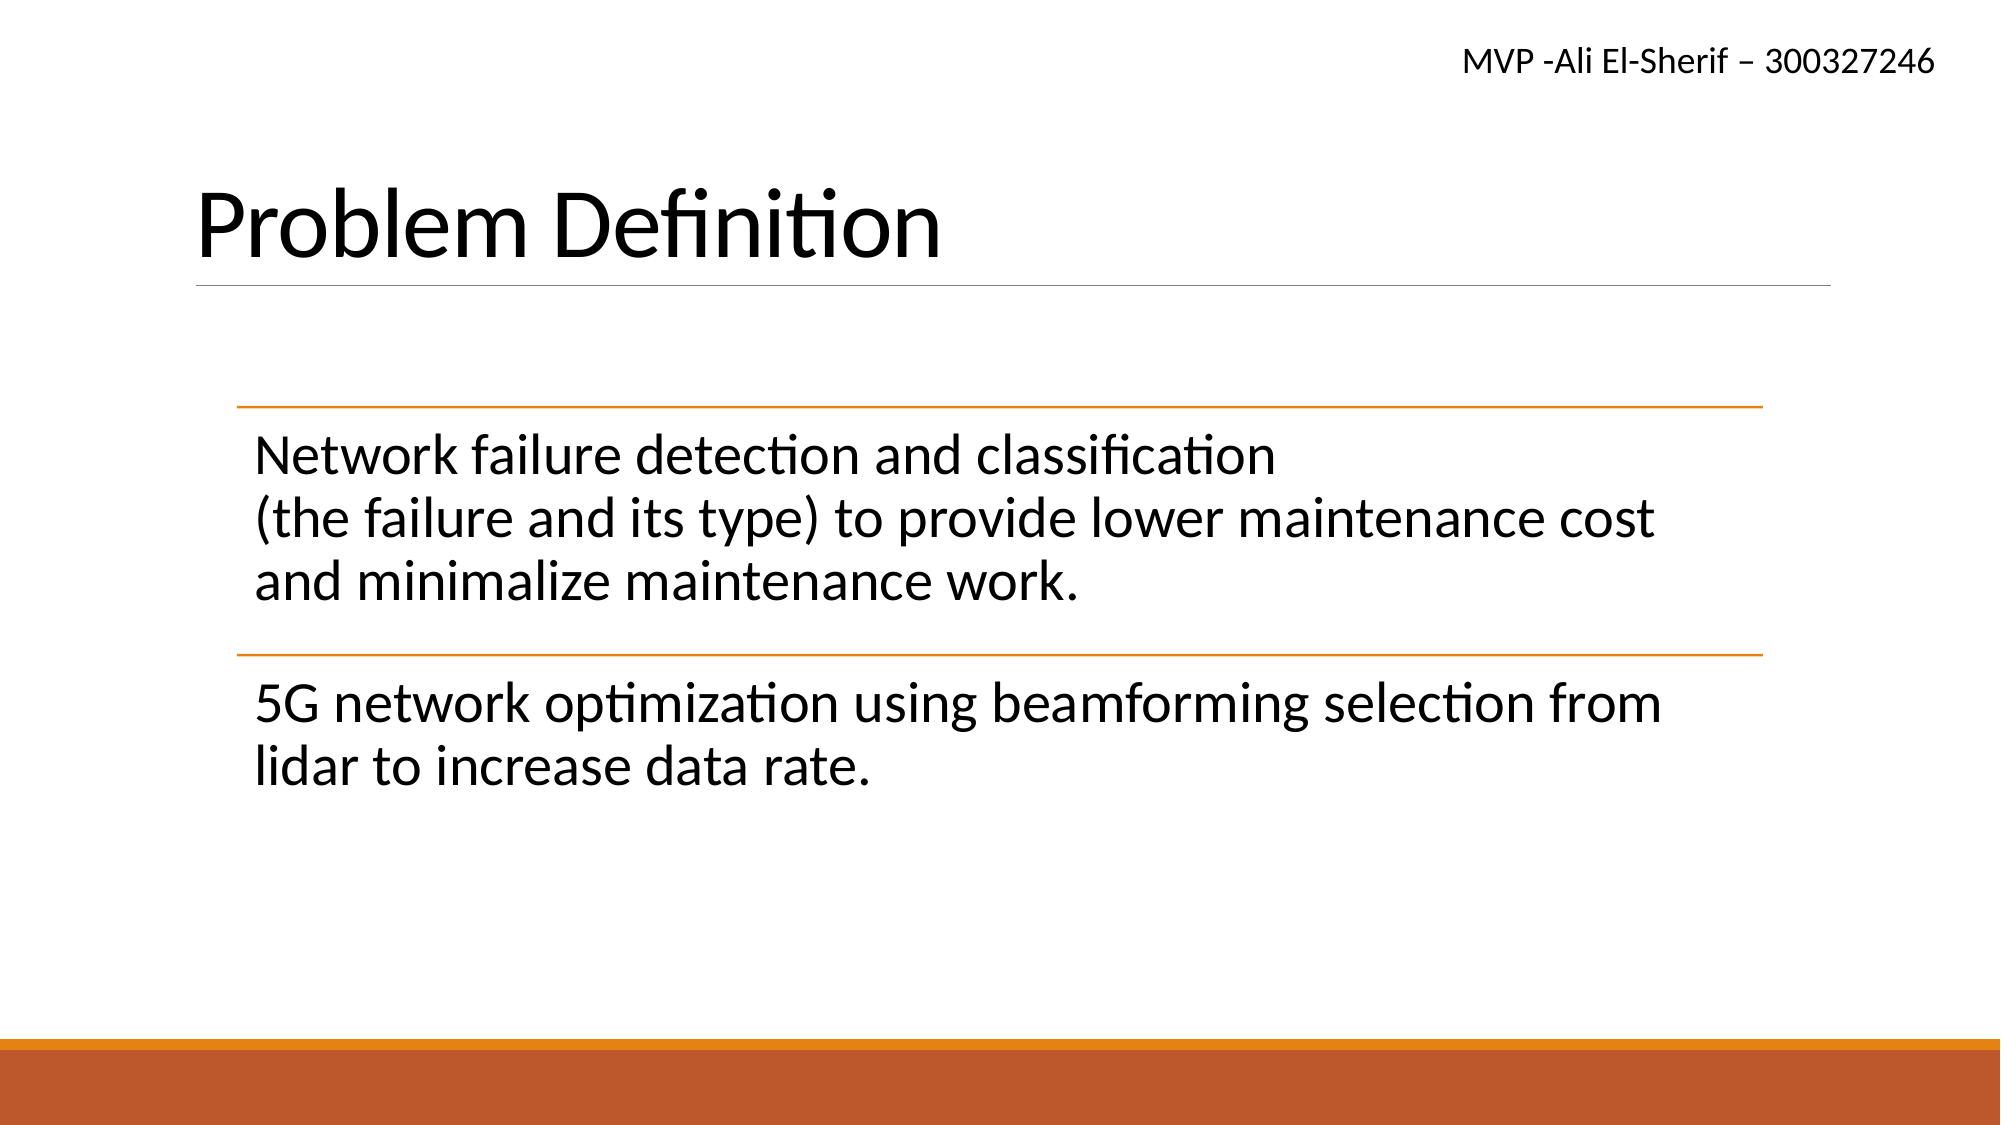

MVP -Ali El-Sherif – 300327246
# Problem Definition
Network failure detection and classification
(the failure and its type) to provide lower maintenance cost and minimalize maintenance work.
5G network optimization using beamforming selection from lidar to increase data rate.